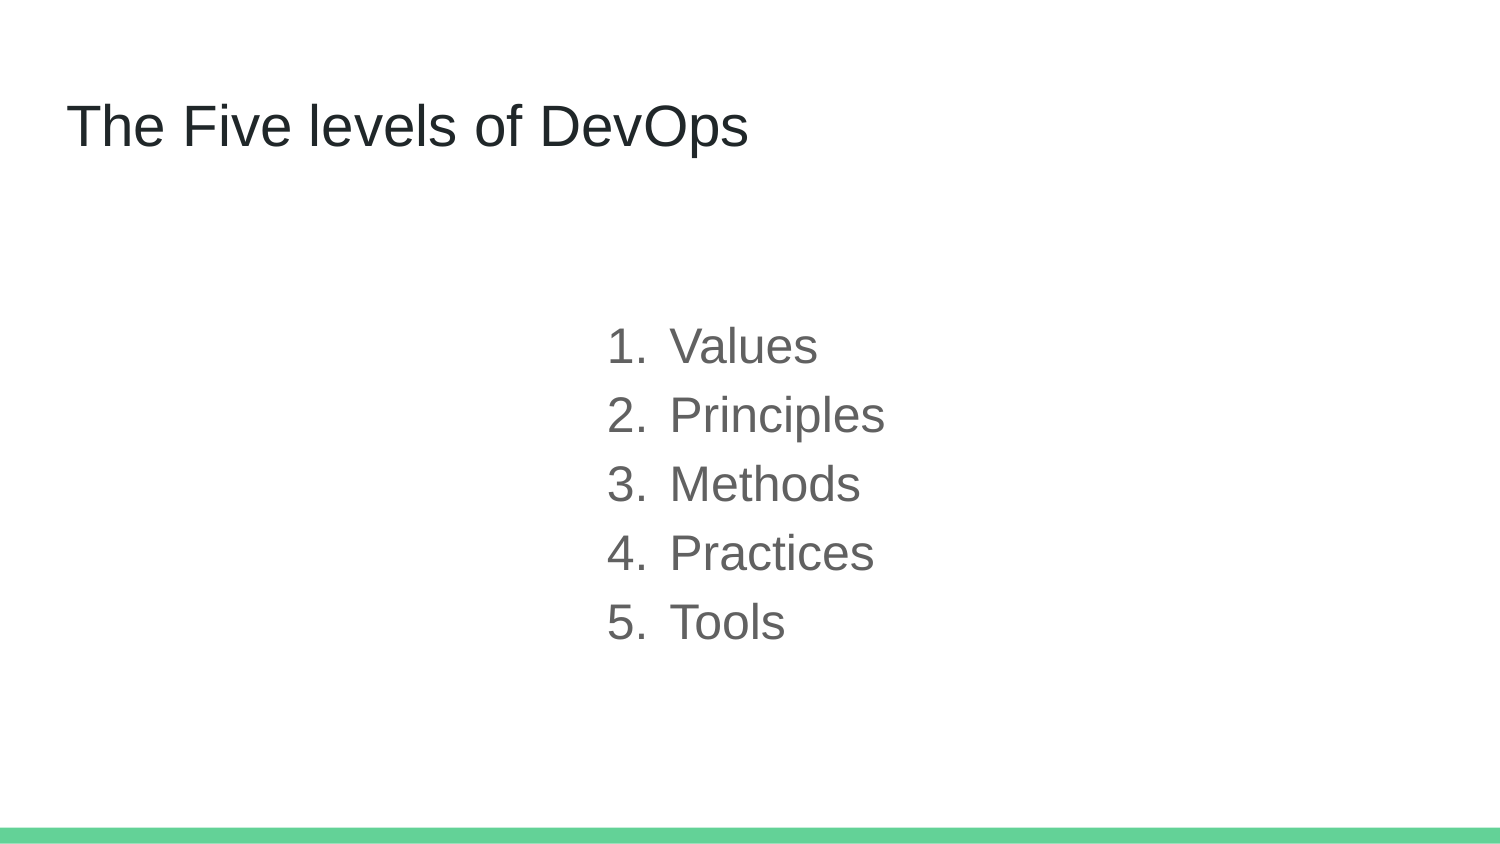

# The Five levels of DevOps
Values
Principles
Methods
Practices
Tools